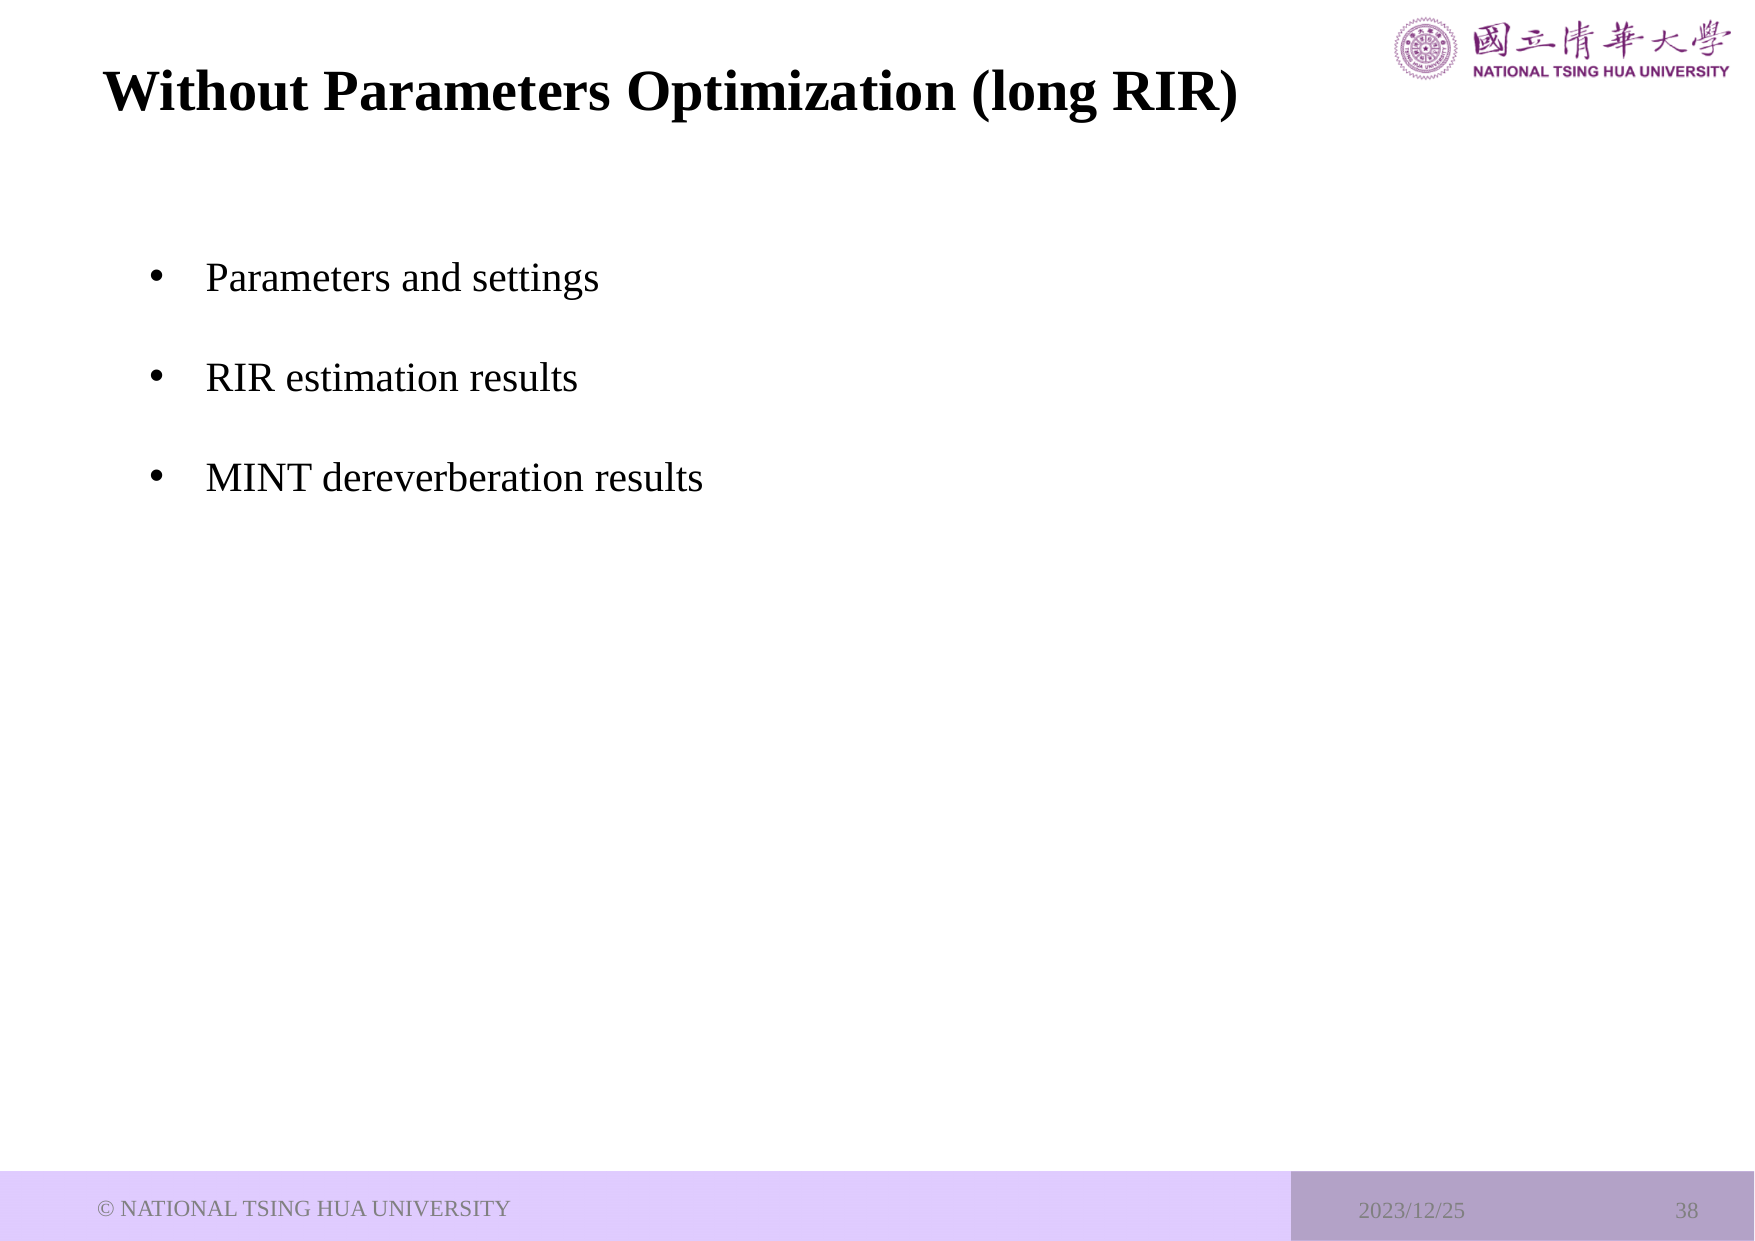

# Without Parameters Optimization (long RIR)
Parameters and settings
RIR estimation results
MINT dereverberation results
© NATIONAL TSING HUA UNIVERSITY
2023/12/25
38